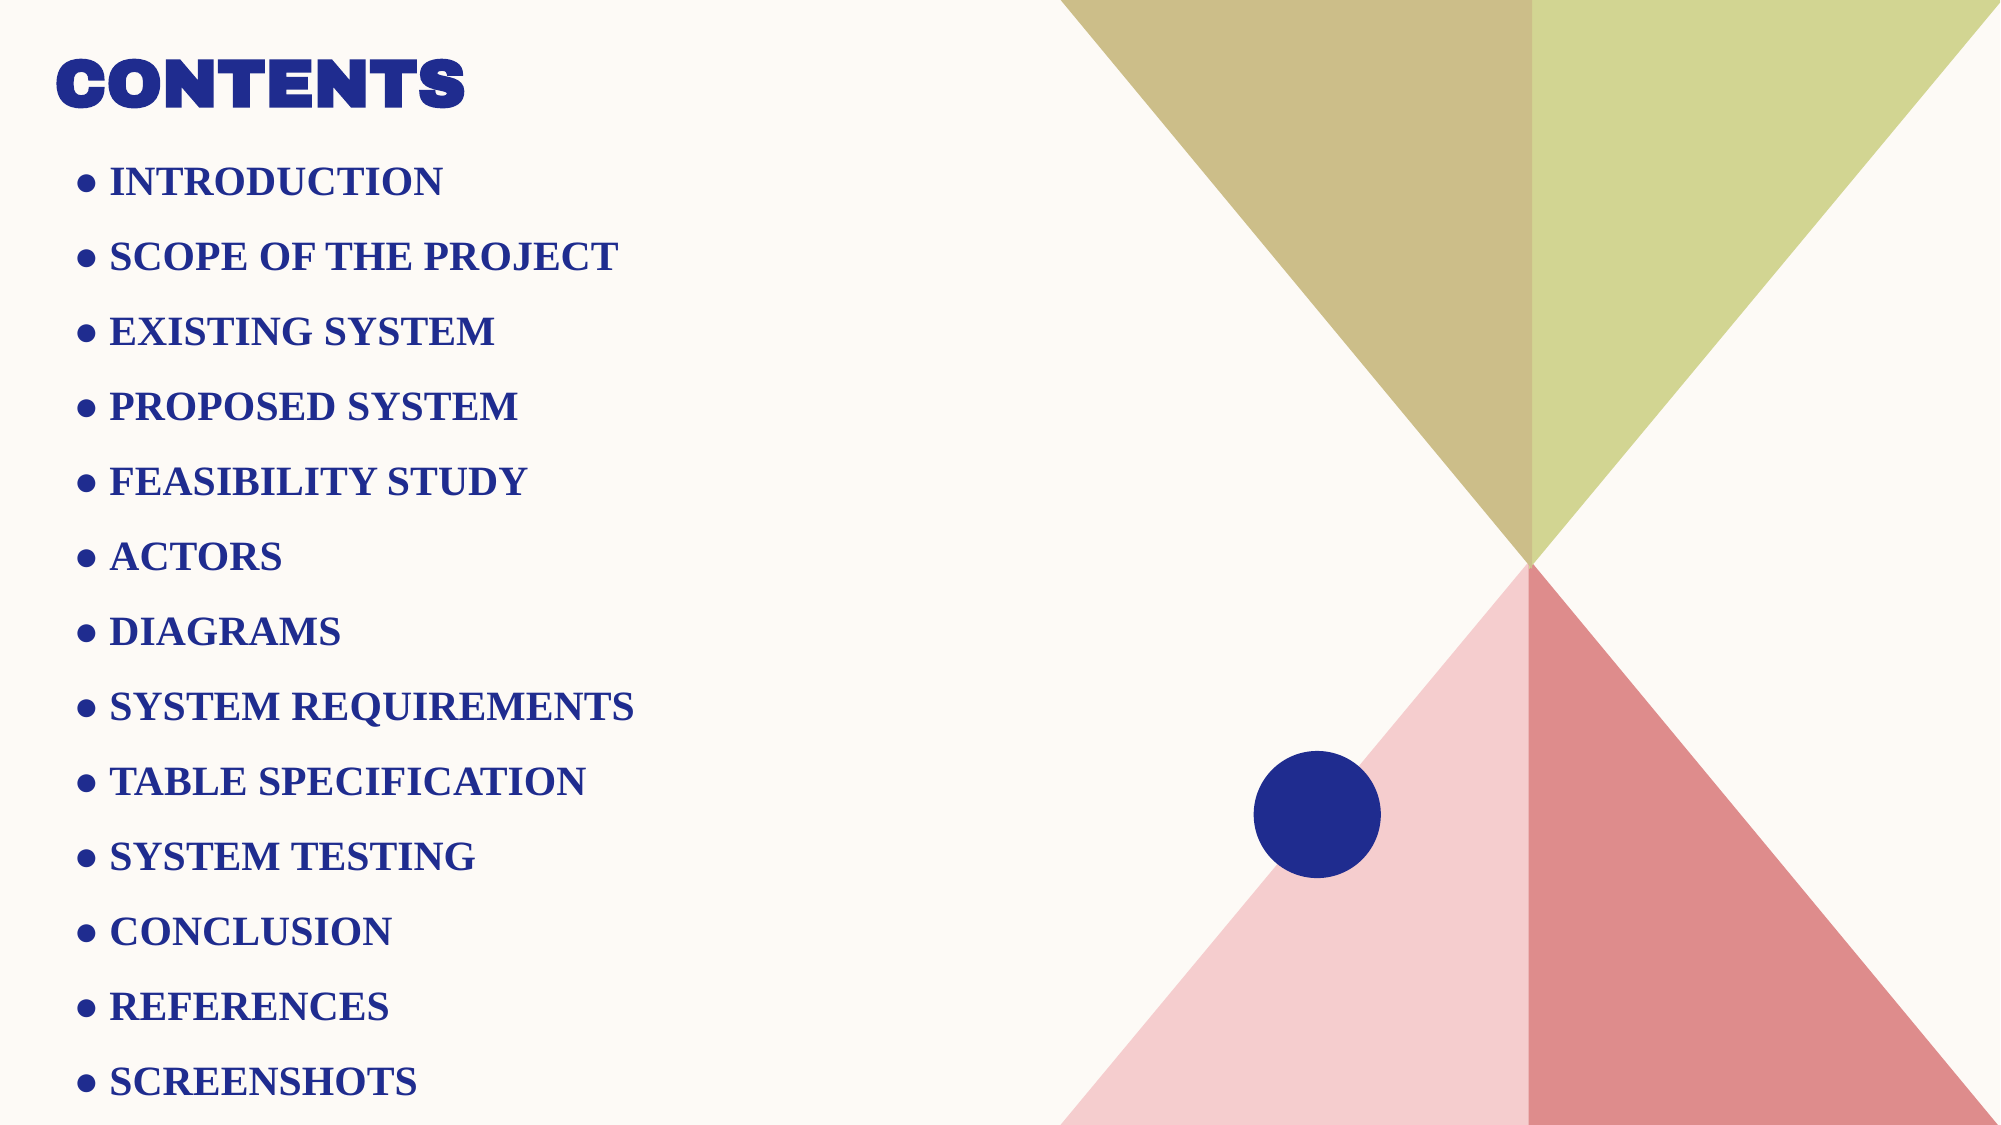

# CONTENTS
● INTRODUCTION
● SCOPE OF THE PROJECT
● EXISTING SYSTEM
● PROPOSED SYSTEM
● FEASIBILITY STUDY
● ACTORS
● DIAGRAMS
● SYSTEM REQUIREMENTS
● TABLE SPECIFICATION
● SYSTEM TESTING
● CONCLUSION
● REFERENCES
● SCREENSHOTS